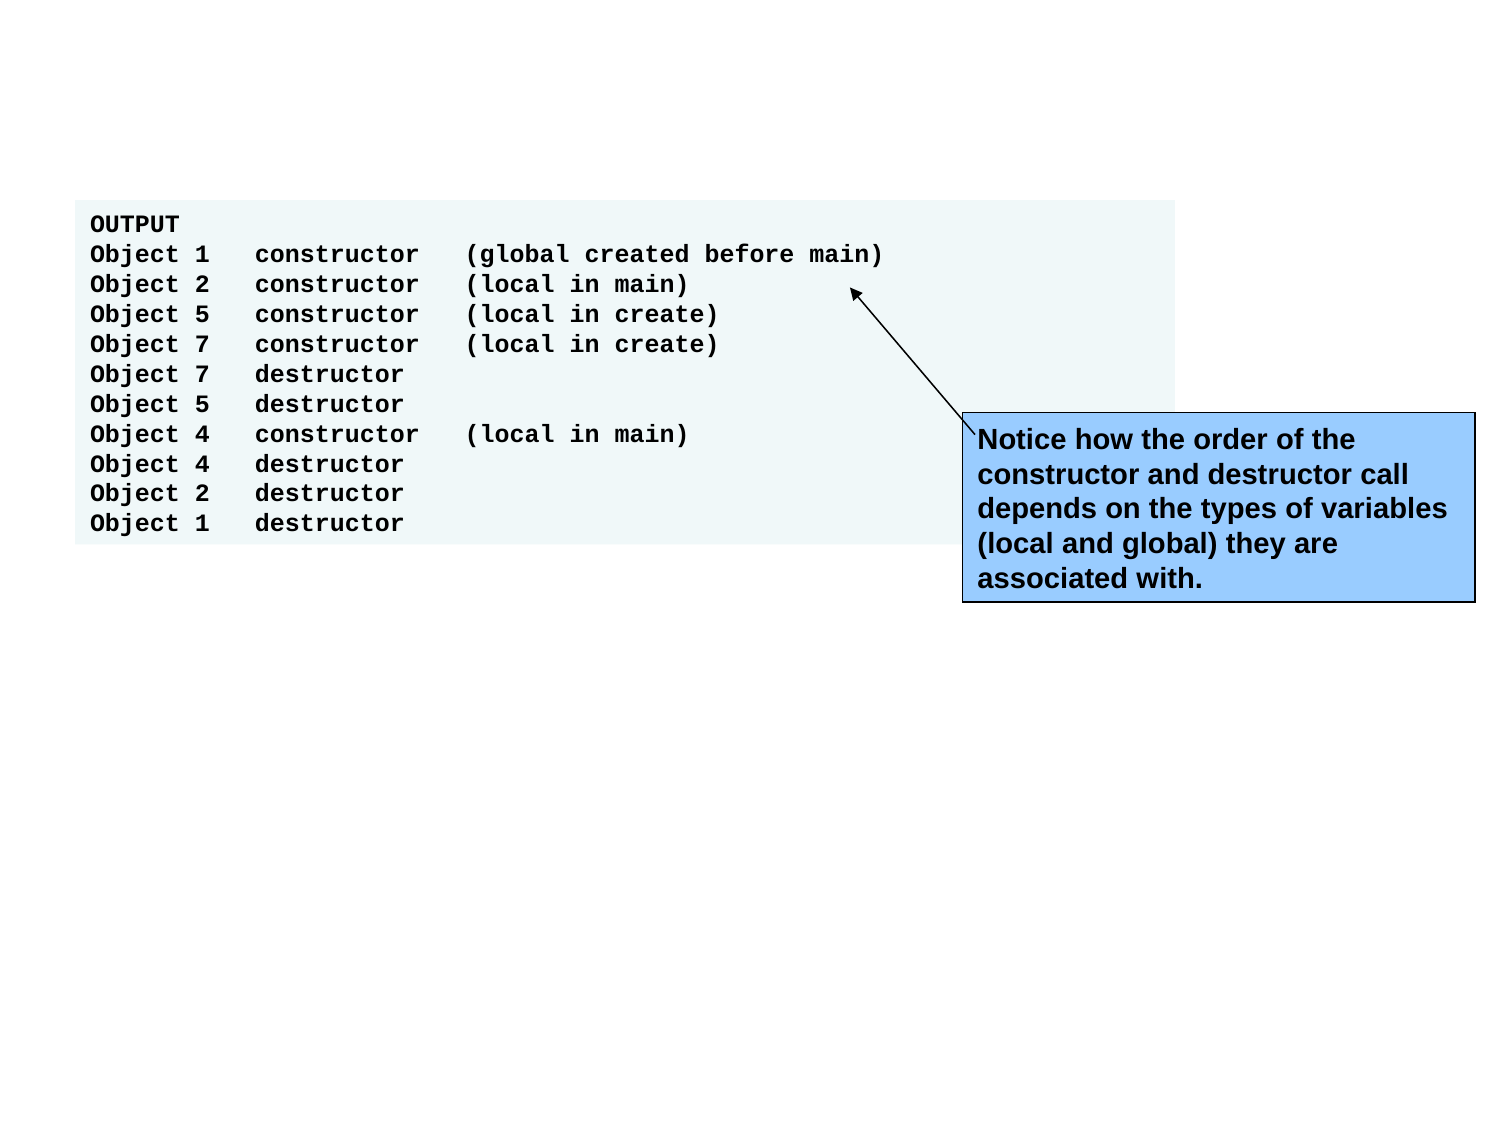

OUTPUT
Object 1   constructor   (global created before main)
Object 2   constructor   (local in main)
Object 5   constructor   (local in create)
Object 7   constructor   (local in create)
Object 7   destructor
Object 5   destructor
Object 4   constructor   (local in main)
Object 4   destructor
Object 2   destructor
Object 1   destructor
Notice how the order of the constructor and destructor call depends on the types of variables (local and global) they are associated with.